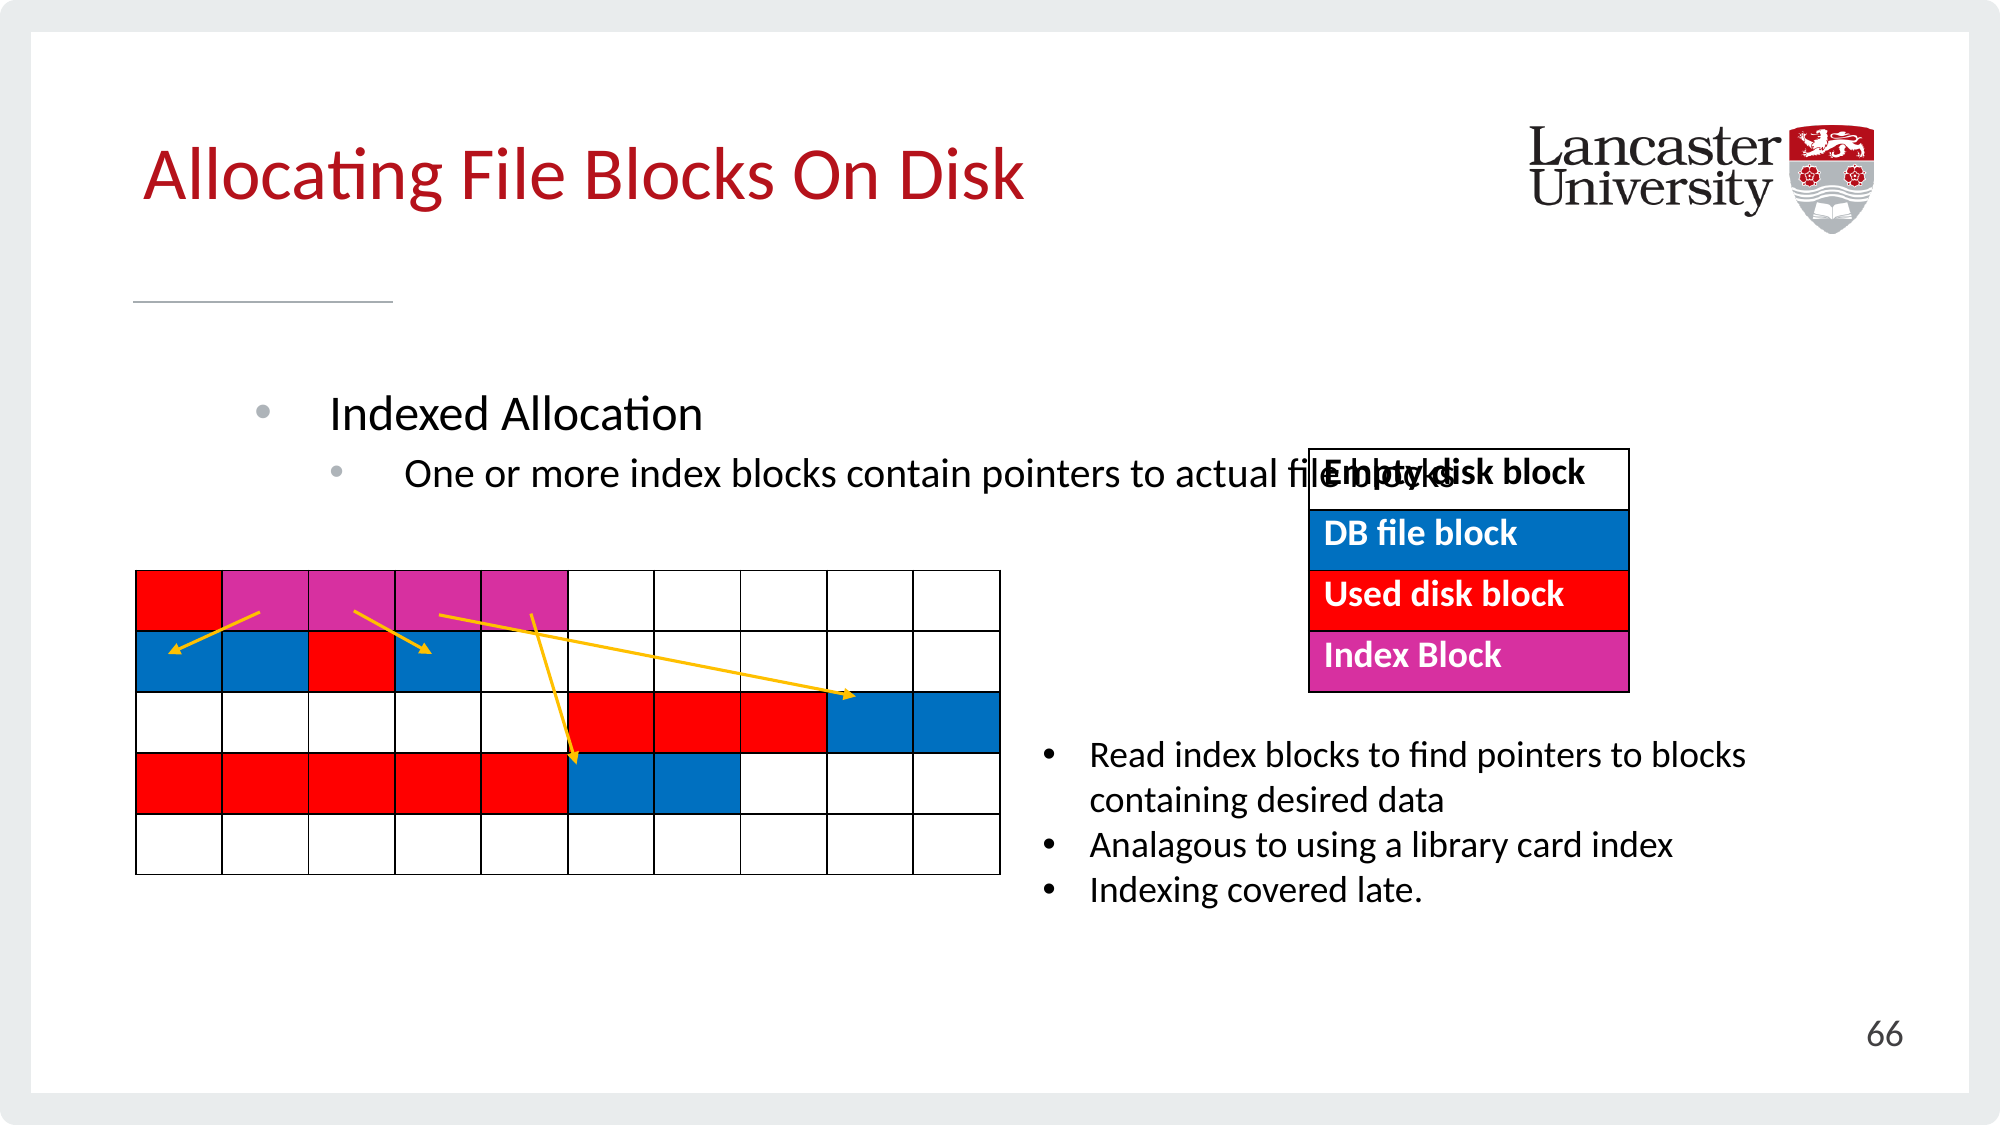

# Allocating File Blocks On Disk
Indexed Allocation
One or more index blocks contain pointers to actual file blocks

| Empty disk block |
| --- |
| DB file block |
| Used disk block |
| Index Block |
|  |  |  |  |  |  |  |  |  |  |
| --- | --- | --- | --- | --- | --- | --- | --- | --- | --- |
|  |  |  |  |  |  |  |  |  |  |
|  |  |  |  |  |  |  |  |  |  |
|  |  |  |  |  |  |  |  |  |  |
|  |  |  |  |  |  |  |  |  |  |
Read index blocks to find pointers to blocks containing desired data
Analagous to using a library card index
Indexing covered late.

66